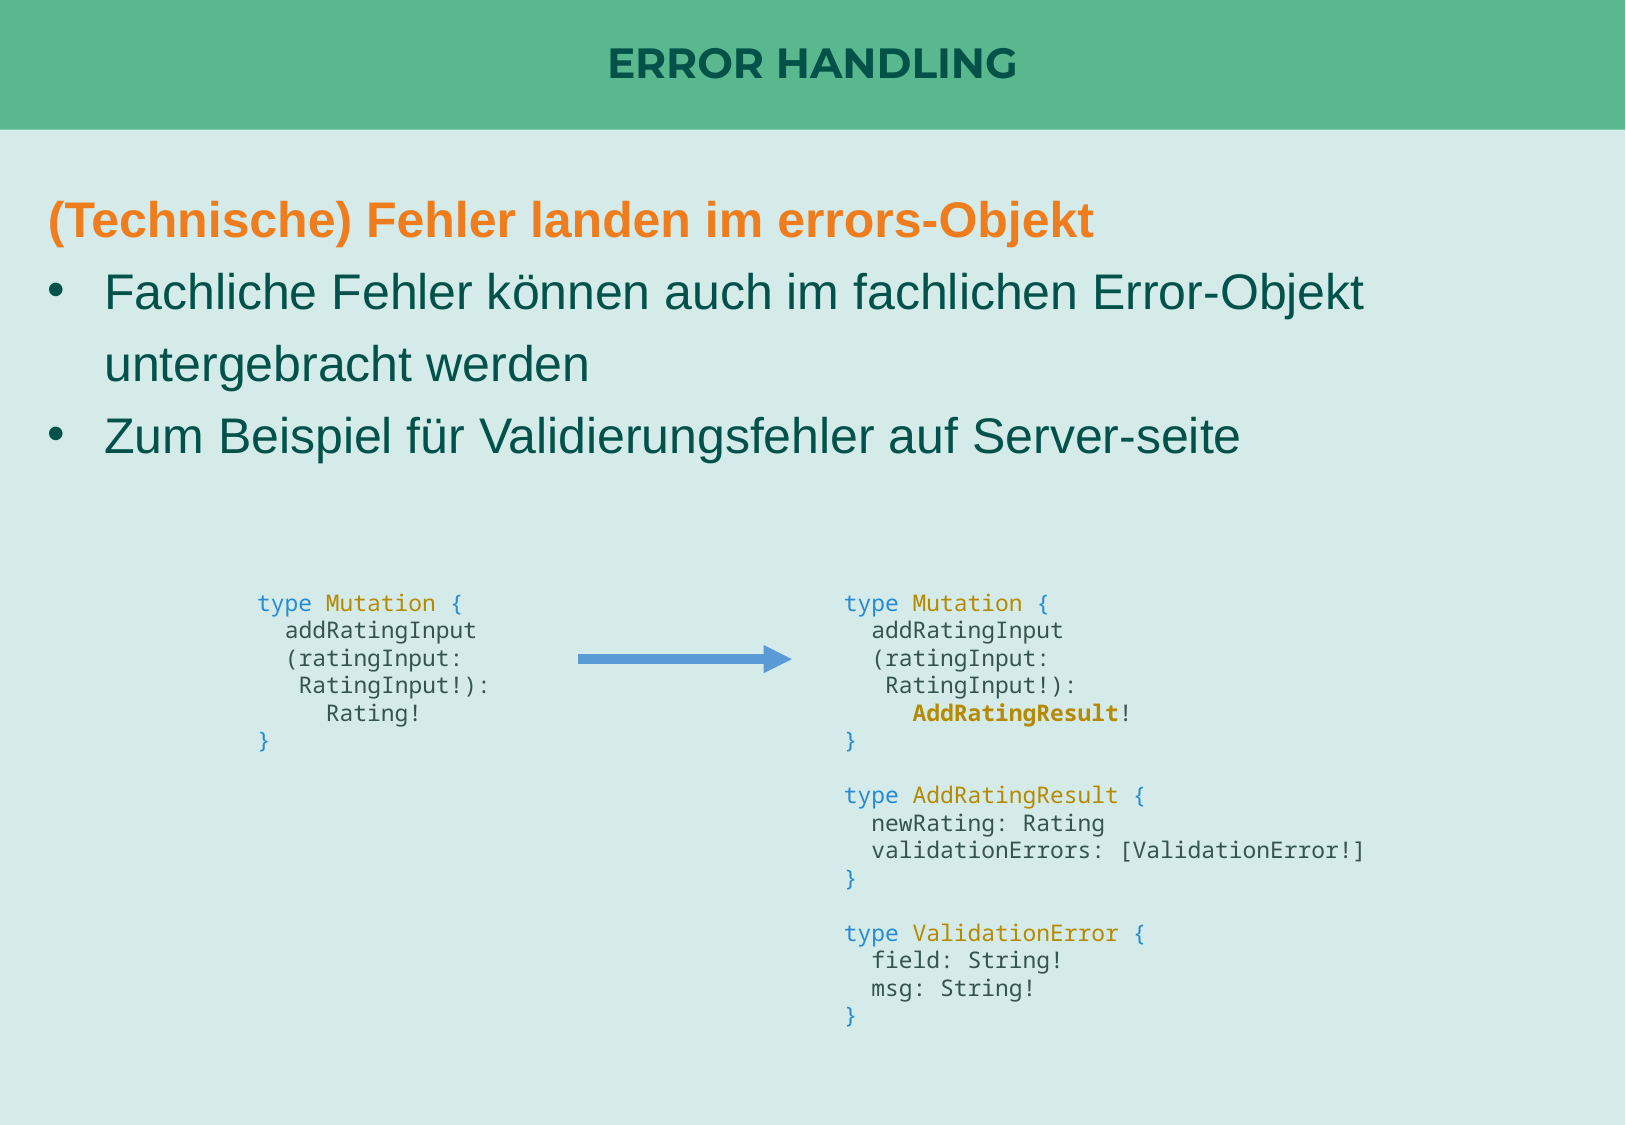

# Error Handling
(Technische) Fehler landen im errors-Objekt
Fachliche Fehler können auch im fachlichen Error-Objekt untergebracht werden
Zum Beispiel für Validierungsfehler auf Server-seite
type Mutation {
  addRatingInput
  (ratingInput:
   RatingInput!):
     Rating!
}
type Mutation {
  addRatingInput
  (ratingInput:
   RatingInput!):
     AddRatingResult!
}

type AddRatingResult {
  newRating: Rating
  validationErrors: [ValidationError!]
}

type ValidationError {
  field: String!
  msg: String!
}